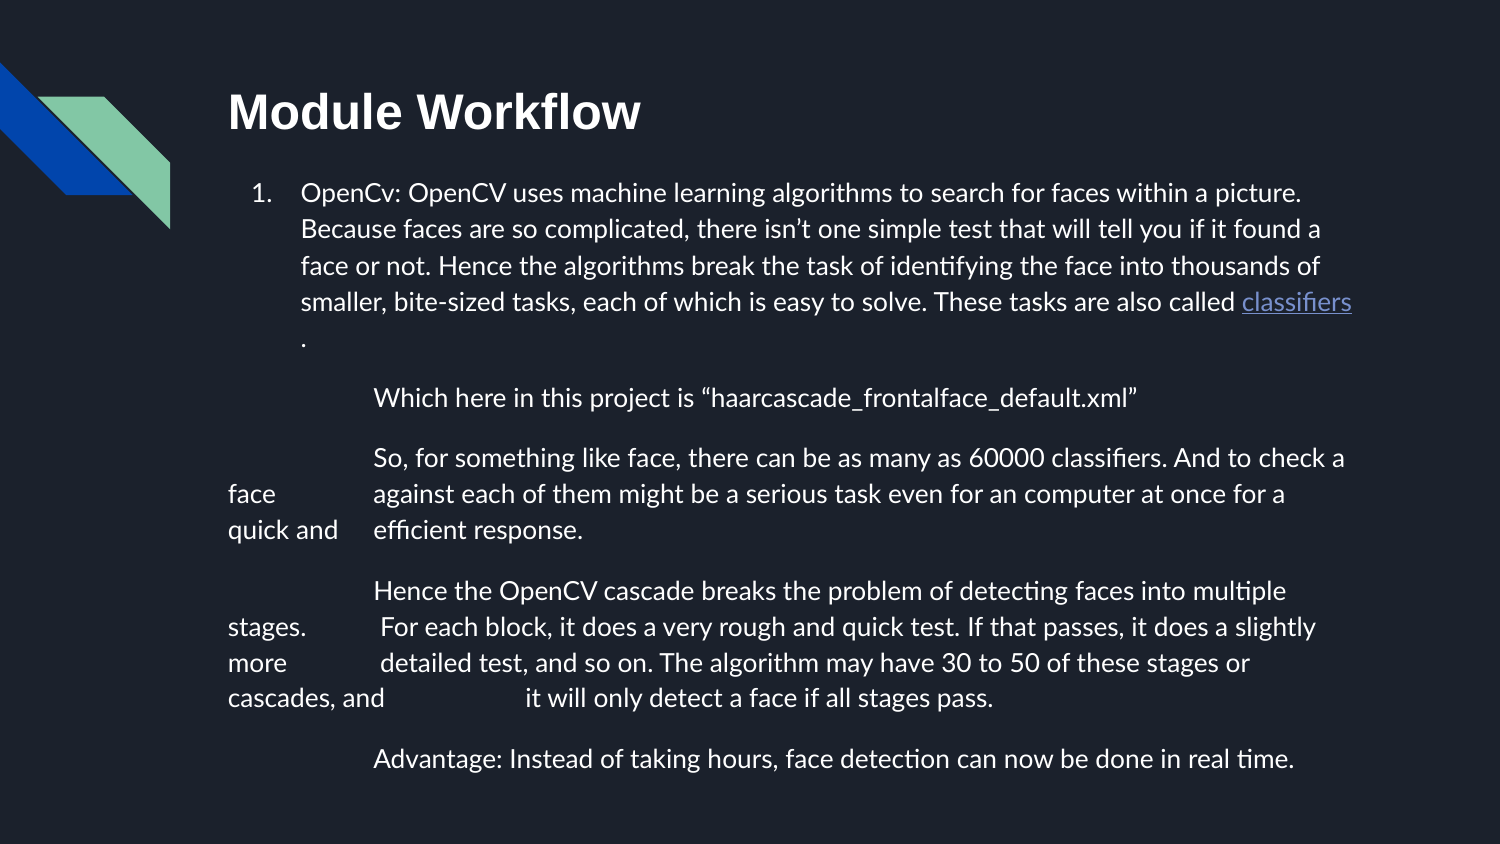

# Module Workflow
OpenCv: OpenCV uses machine learning algorithms to search for faces within a picture. Because faces are so complicated, there isn’t one simple test that will tell you if it found a face or not. Hence the algorithms break the task of identifying the face into thousands of smaller, bite-sized tasks, each of which is easy to solve. These tasks are also called classifiers.
	Which here in this project is “haarcascade_frontalface_default.xml”
	So, for something like face, there can be as many as 60000 classifiers. And to check a face 	against each of them might be a serious task even for an computer at once for a quick and	efficient response.
	Hence the OpenCV cascade breaks the problem of detecting faces into multiple stages.	 For each block, it does a very rough and quick test. If that passes, it does a slightly more	 detailed test, and so on. The algorithm may have 30 to 50 of these stages or cascades, and	 it will only detect a face if all stages pass.
	Advantage: Instead of taking hours, face detection can now be done in real time.